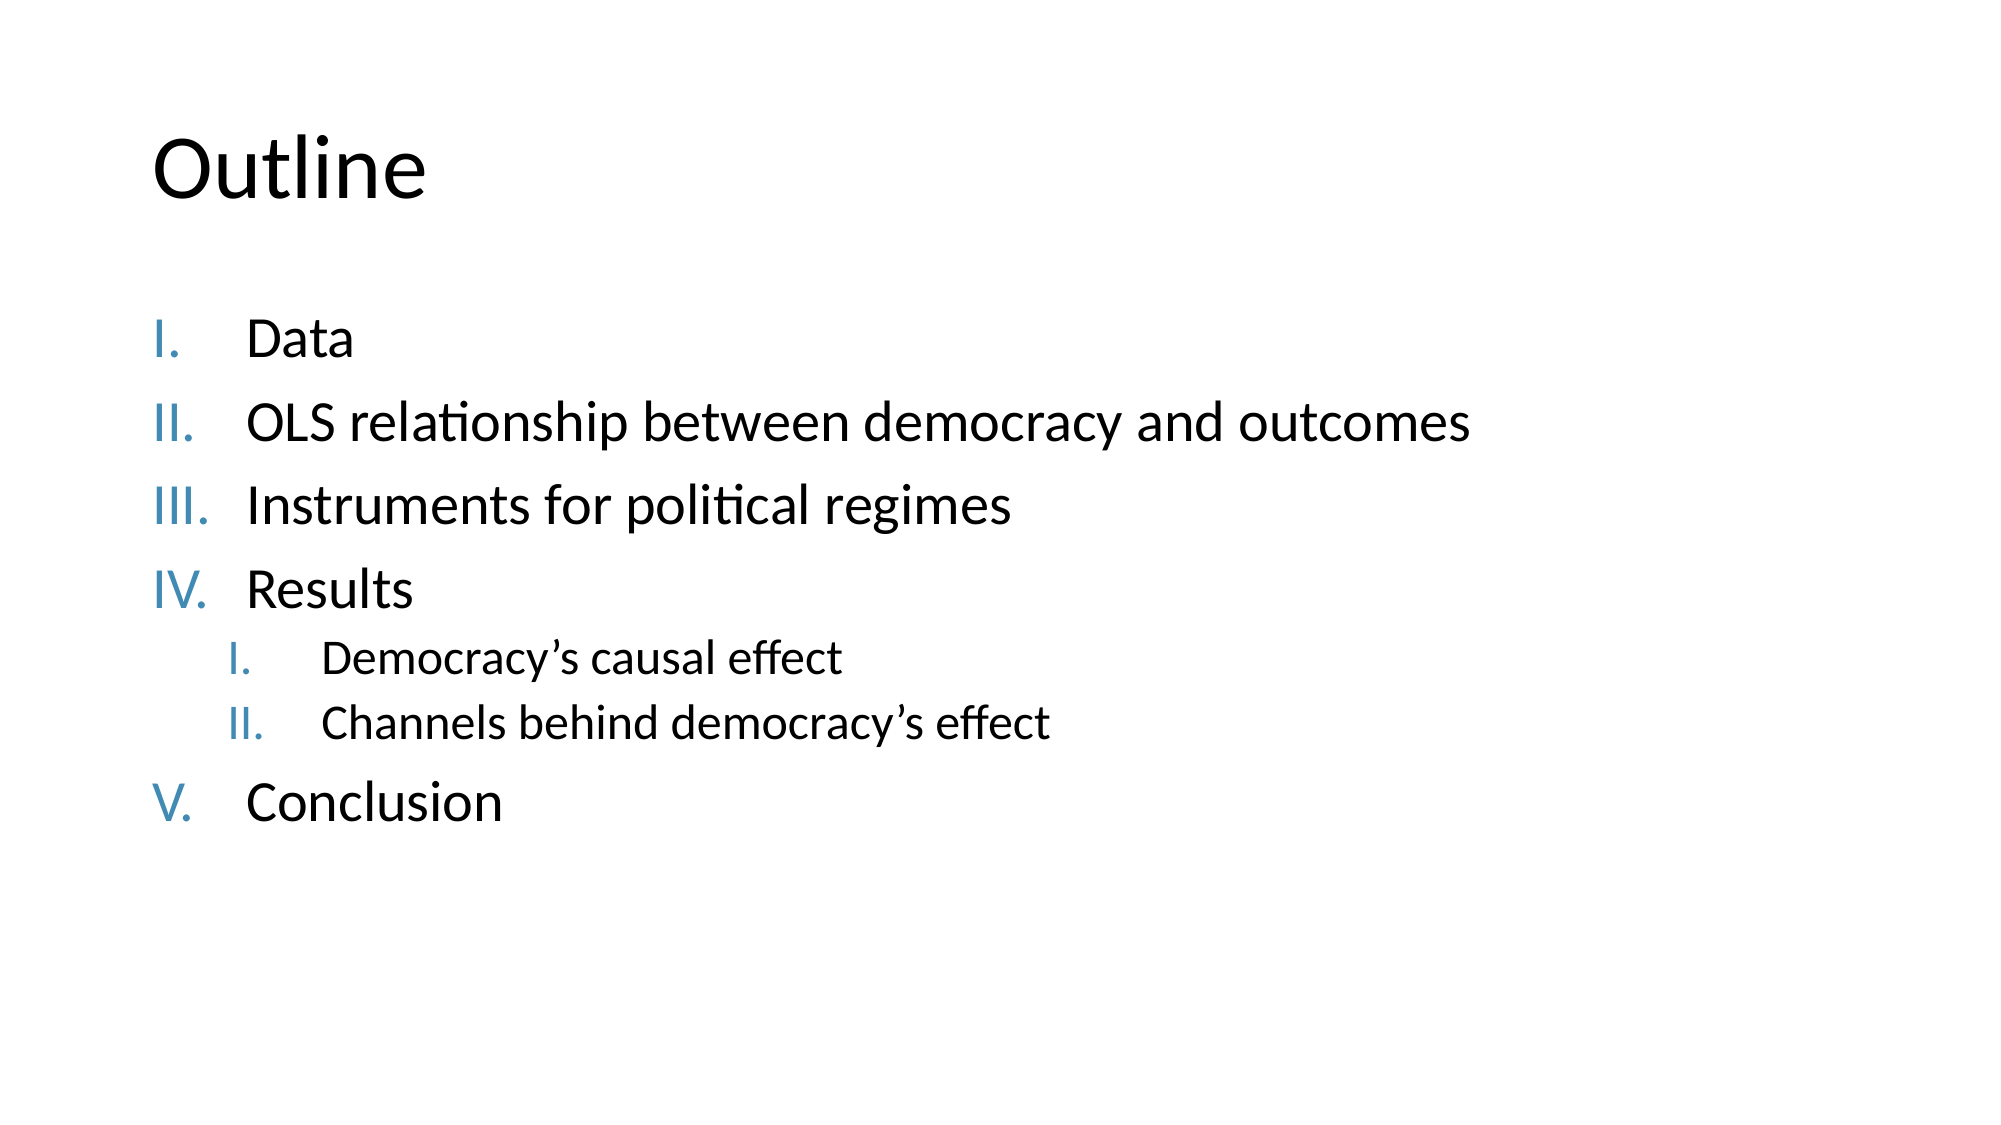

# Outline
Data
OLS relationship between democracy and outcomes
Instruments for political regimes
Results
Democracy’s causal effect
Channels behind democracy’s effect
Conclusion